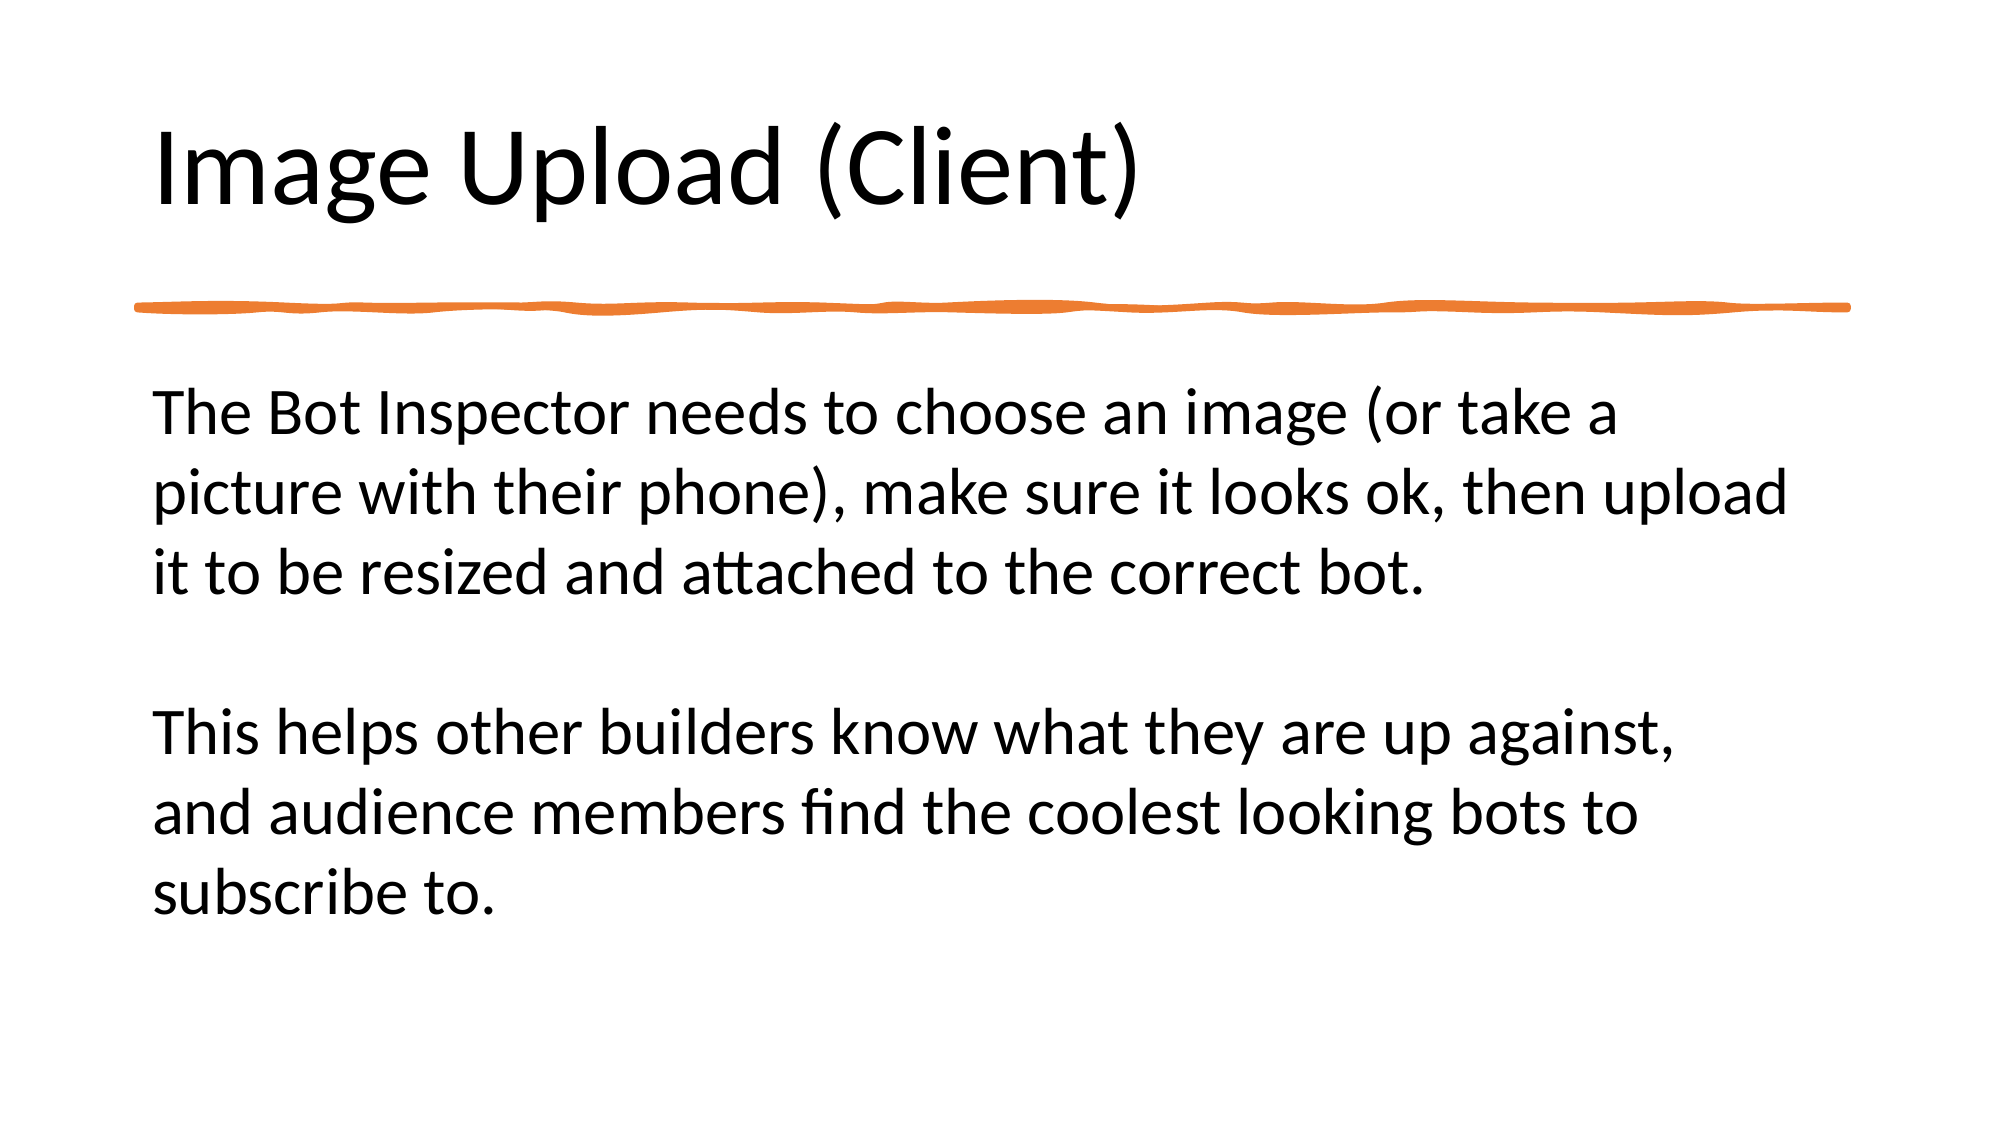

# Image Upload (Client)

The Bot Inspector needs to choose an image (or take a picture with their phone), make sure it looks ok, then upload it to be resized and attached to the correct bot.

This helps other builders know what they are up against, and audience members find the coolest looking bots to subscribe to.